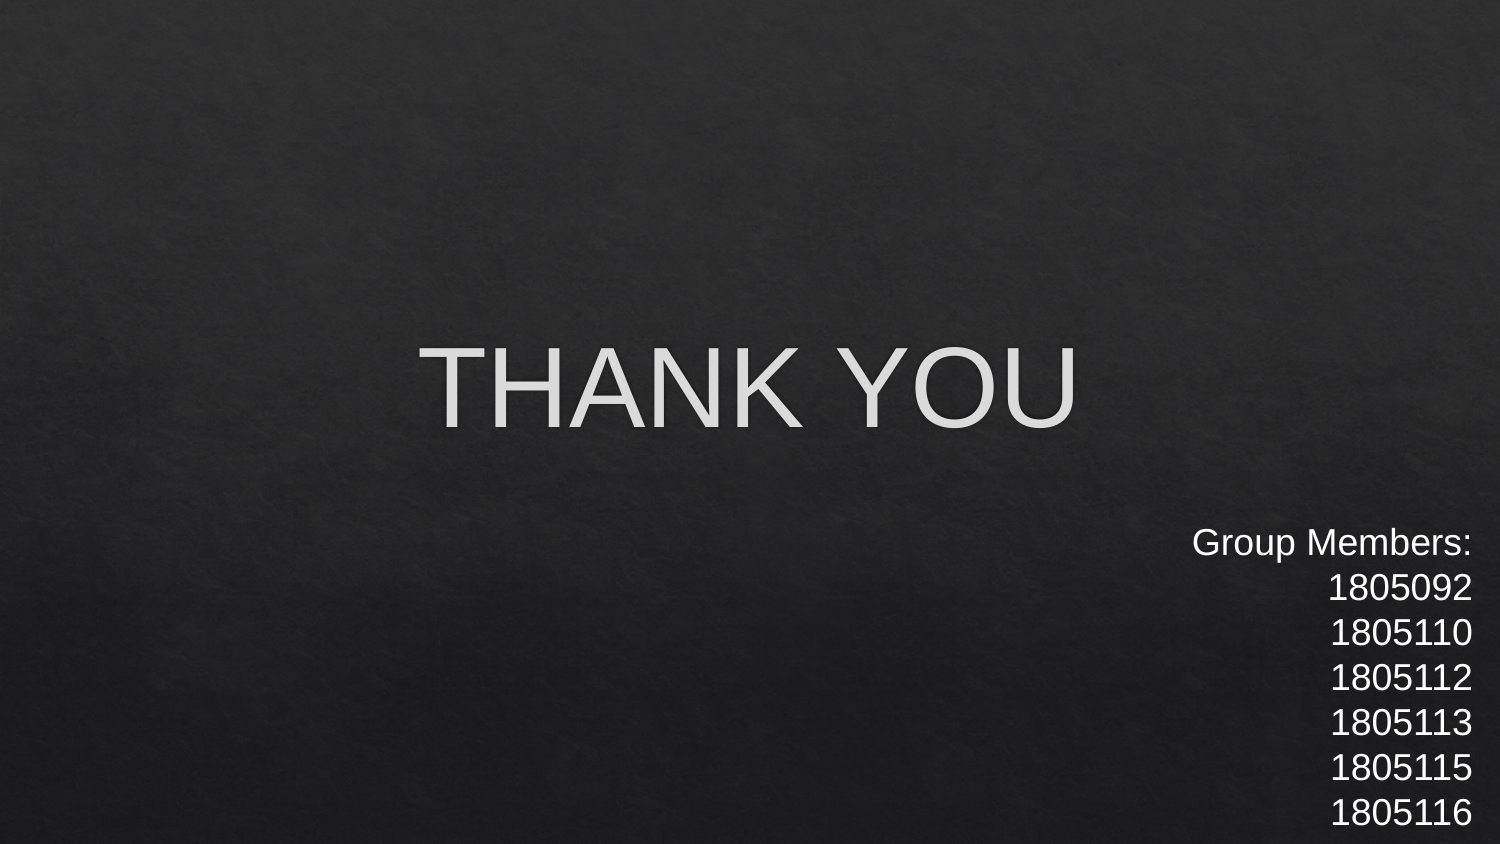

THANK YOU
Group Members:
1805092
1805110
1805112
1805113
1805115
1805116